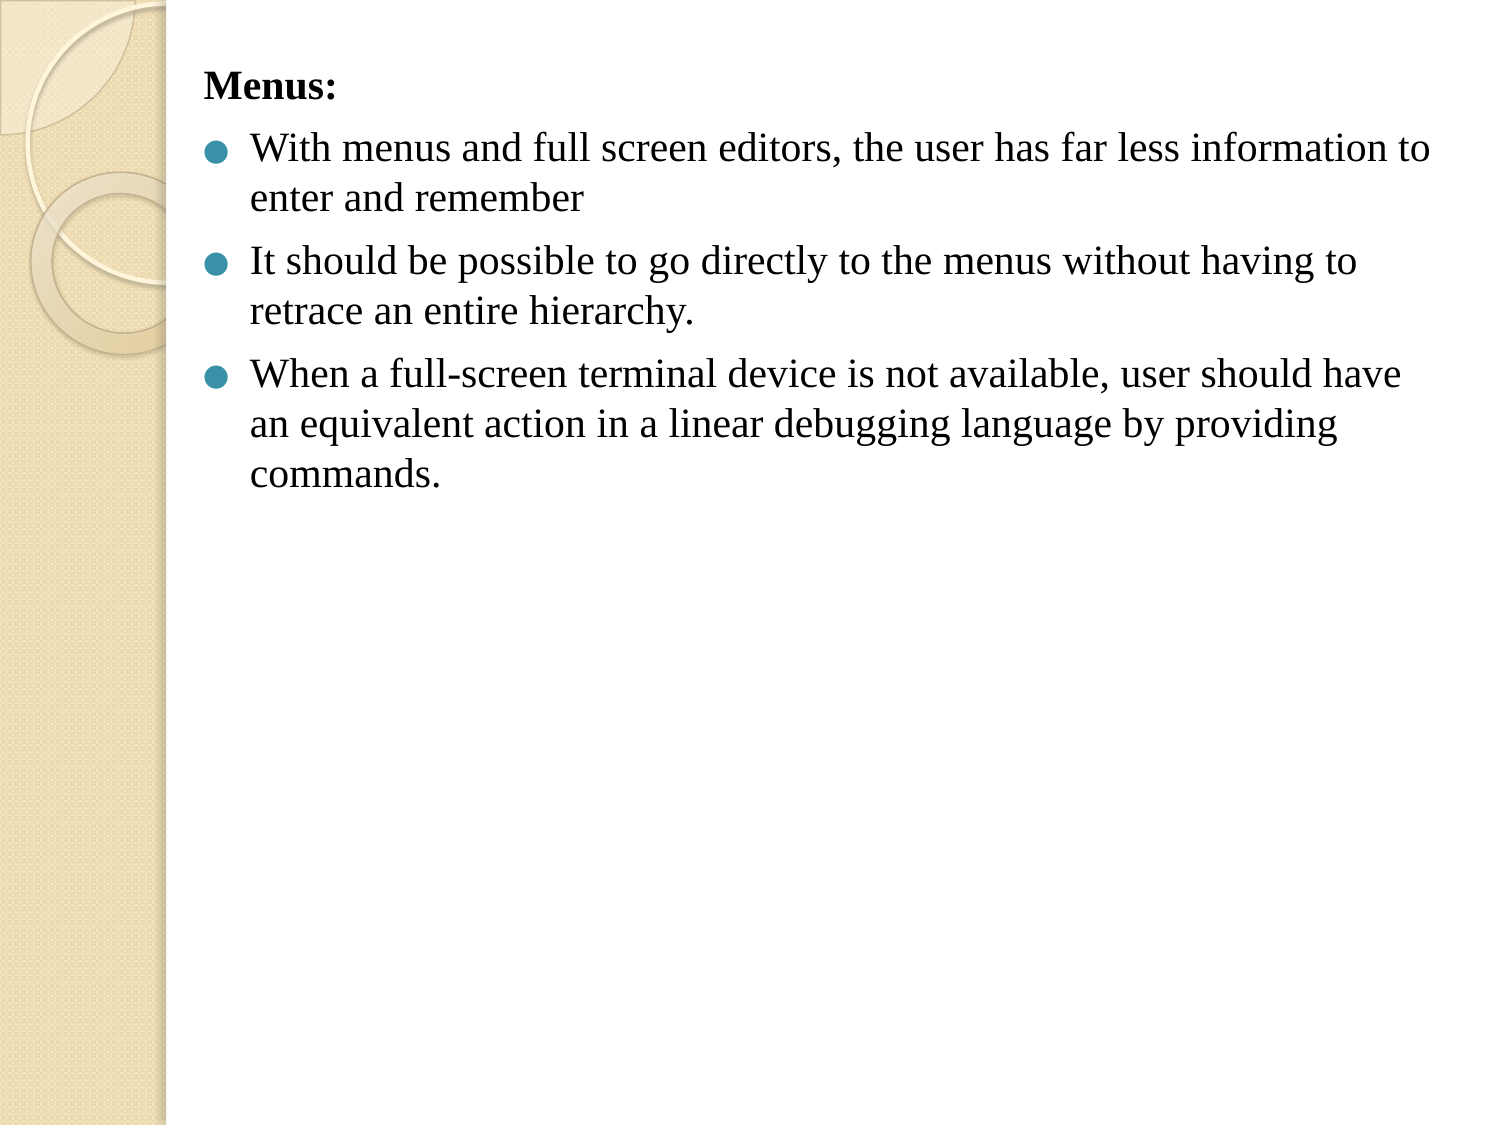

Menus:
With menus and full screen editors, the user has far less information to enter and remember
It should be possible to go directly to the menus without having to retrace an entire hierarchy.
When a full-screen terminal device is not available, user should have an equivalent action in a linear debugging language by providing commands.